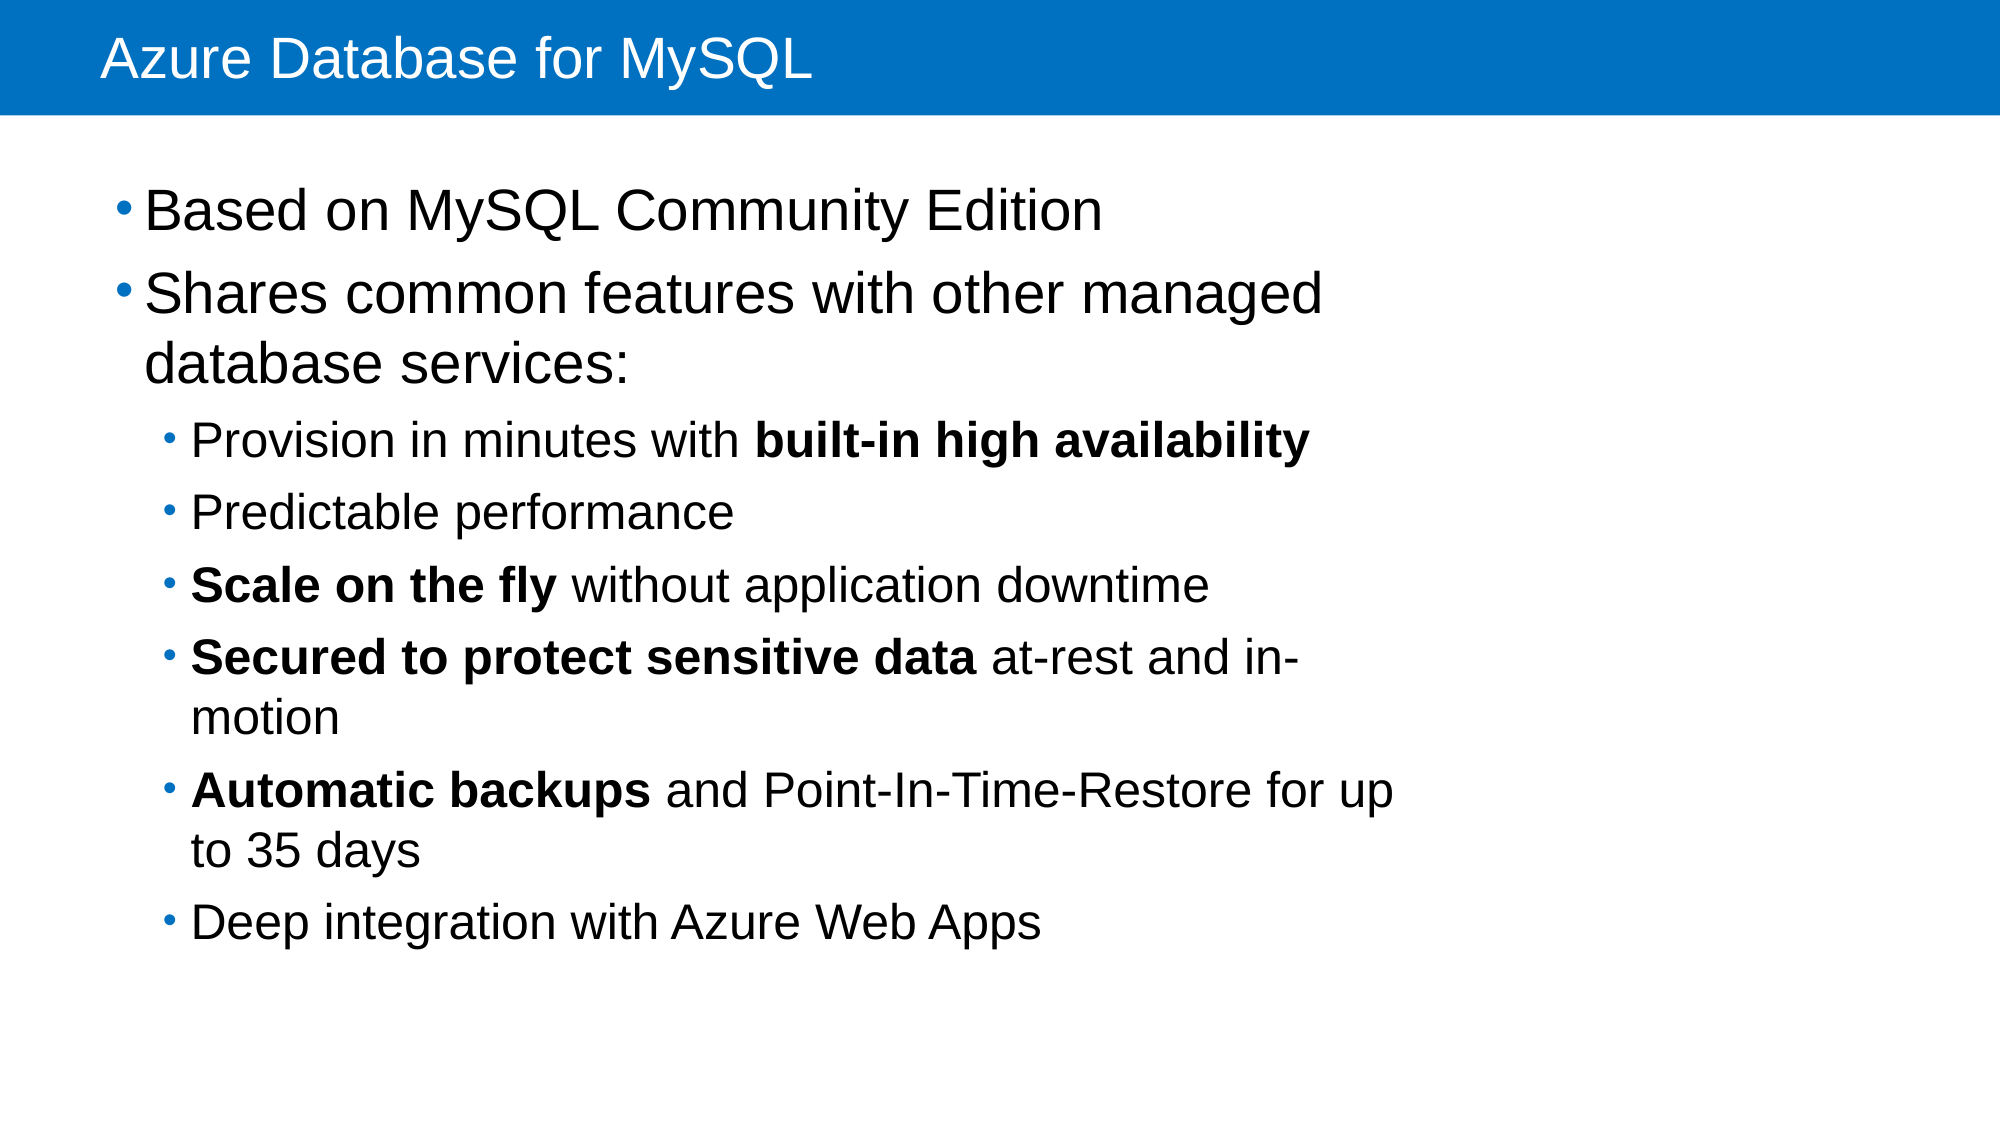

# Azure Database for MySQL
Based on MySQL Community Edition
Shares common features with other managed database services:
Provision in minutes with built-in high availability
Predictable performance
Scale on the fly without application downtime
Secured to protect sensitive data at-rest and in-motion
Automatic backups and Point-In-Time-Restore for up to 35 days
Deep integration with Azure Web Apps